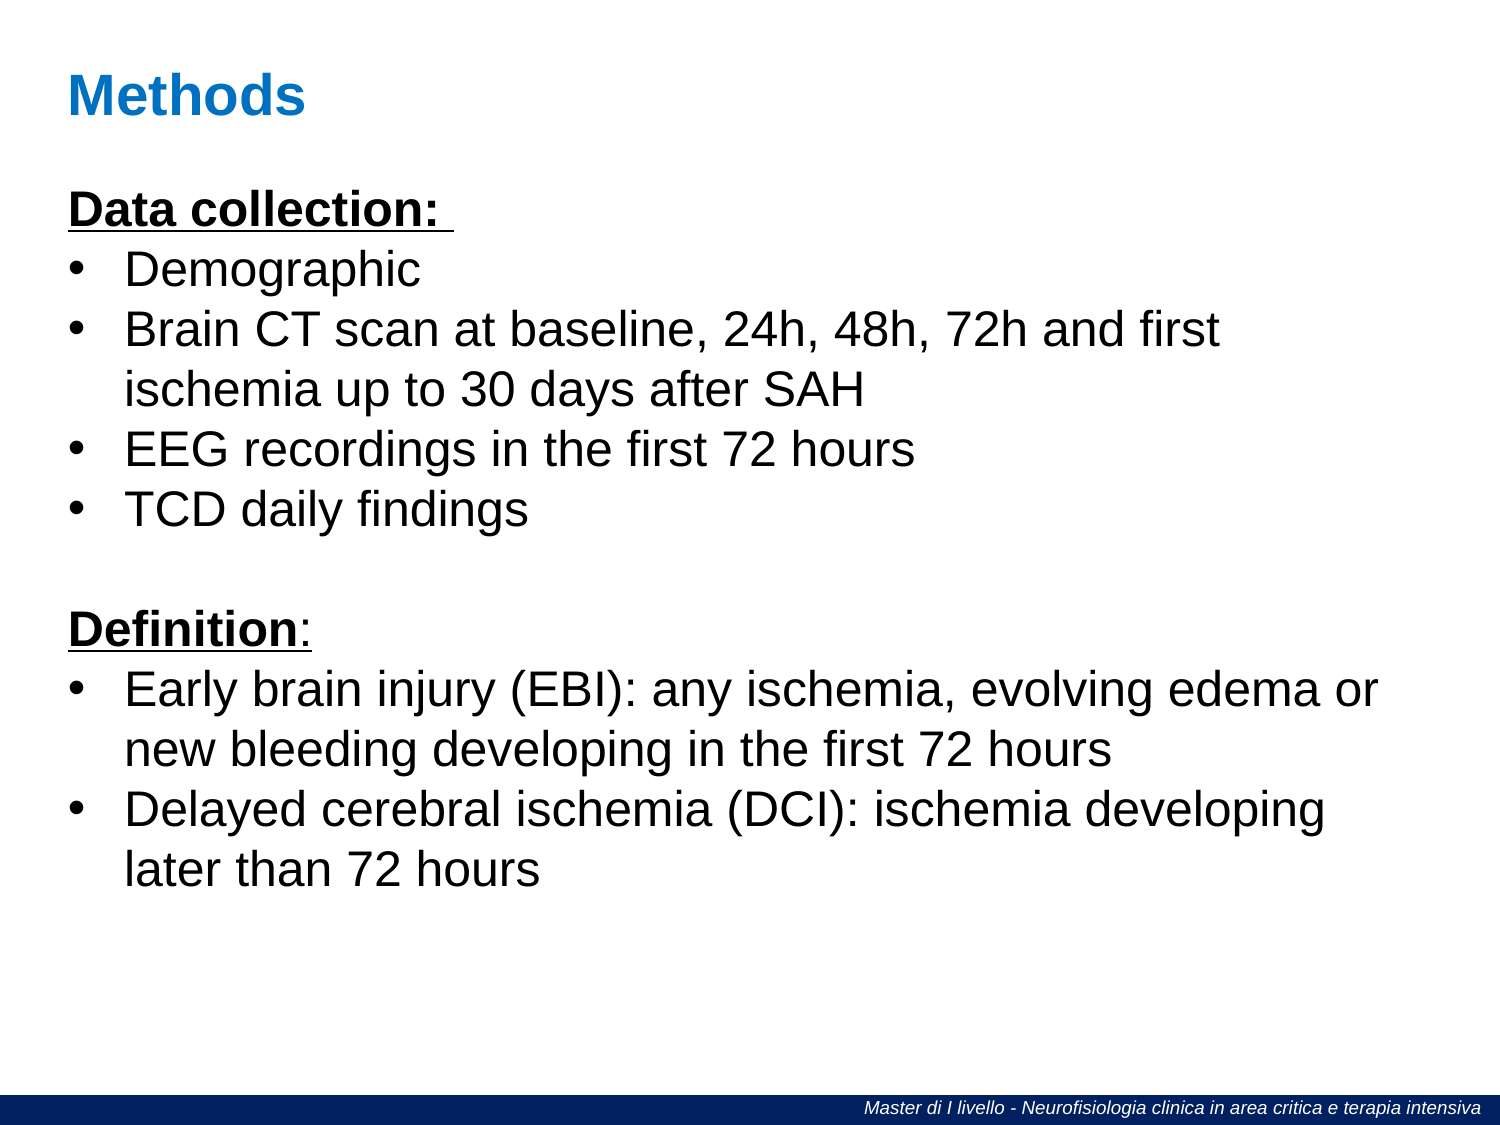

Methods

Data collection:
Demographic
Brain CT scan at baseline, 24h, 48h, 72h and first ischemia up to 30 days after SAH
EEG recordings in the first 72 hours
TCD daily findings

Definition:
Early brain injury (EBI): any ischemia, evolving edema or new bleeding developing in the first 72 hours
Delayed cerebral ischemia (DCI): ischemia developing later than 72 hours

Master di I livello - Neurofisiologia clinica in area critica e terapia intensiva